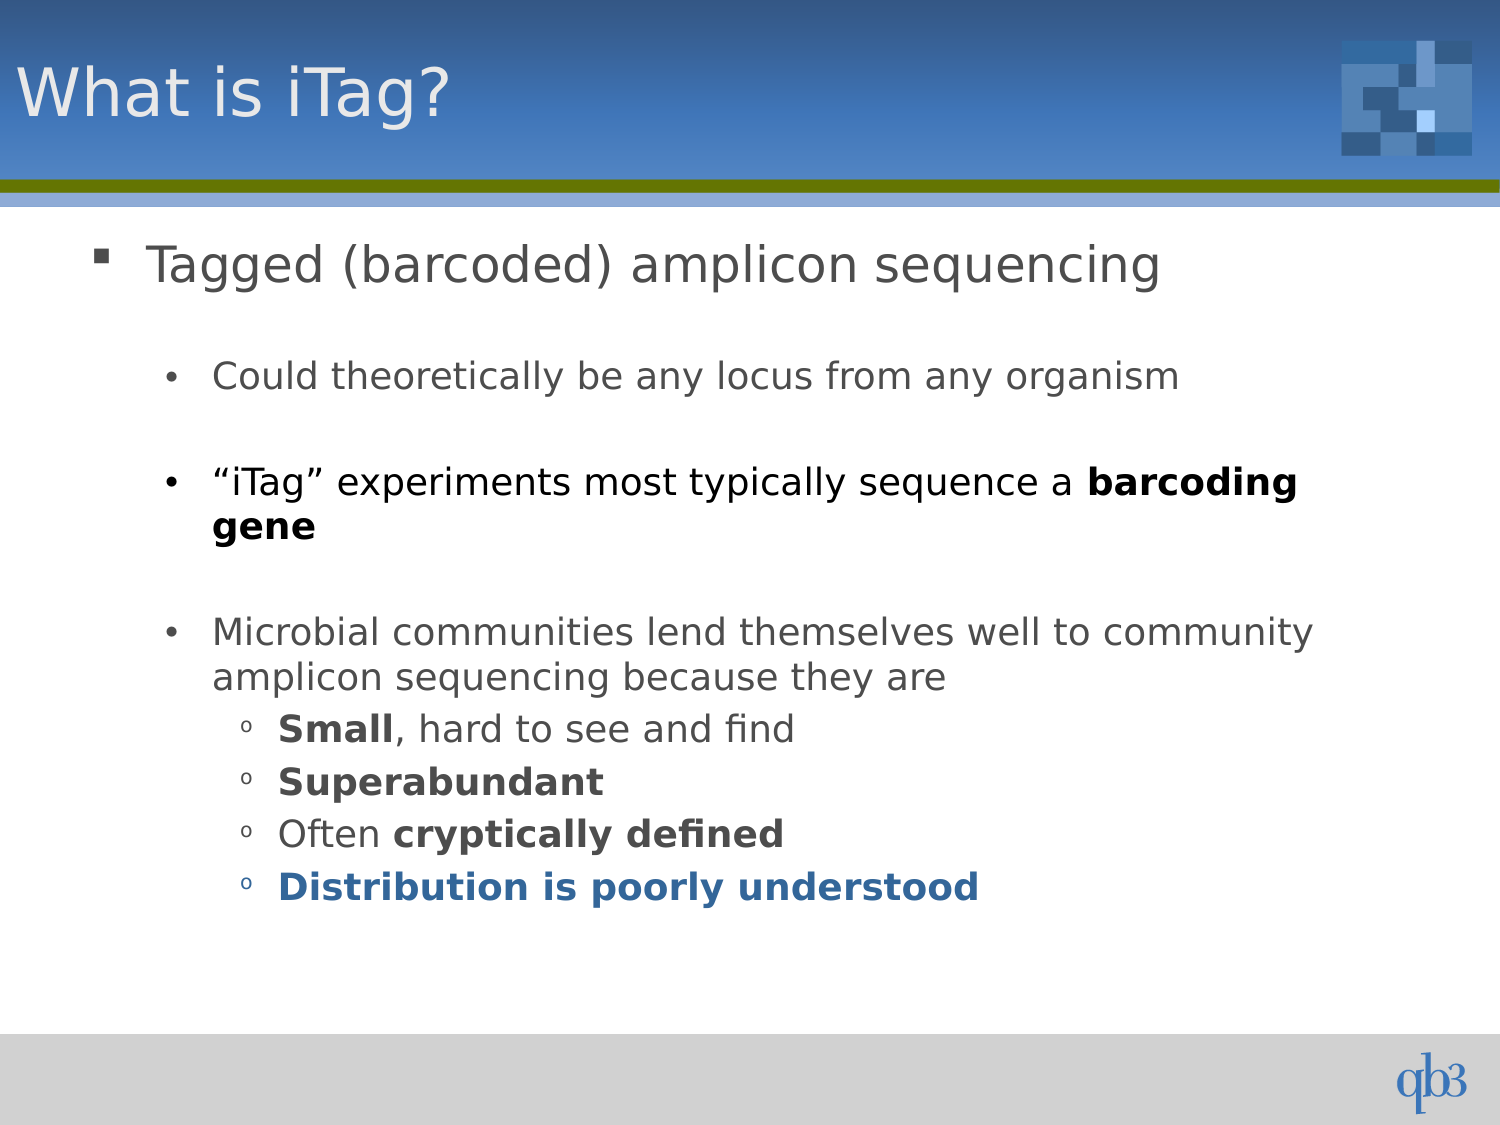

What is iTag?
Tagged (barcoded) amplicon sequencing

Could theoretically be any locus from any organism

“iTag” experiments most typically sequence a barcoding gene

Microbial communities lend themselves well to community amplicon sequencing because they are
Small, hard to see and find
Superabundant
Often cryptically defined
Distribution is poorly understood